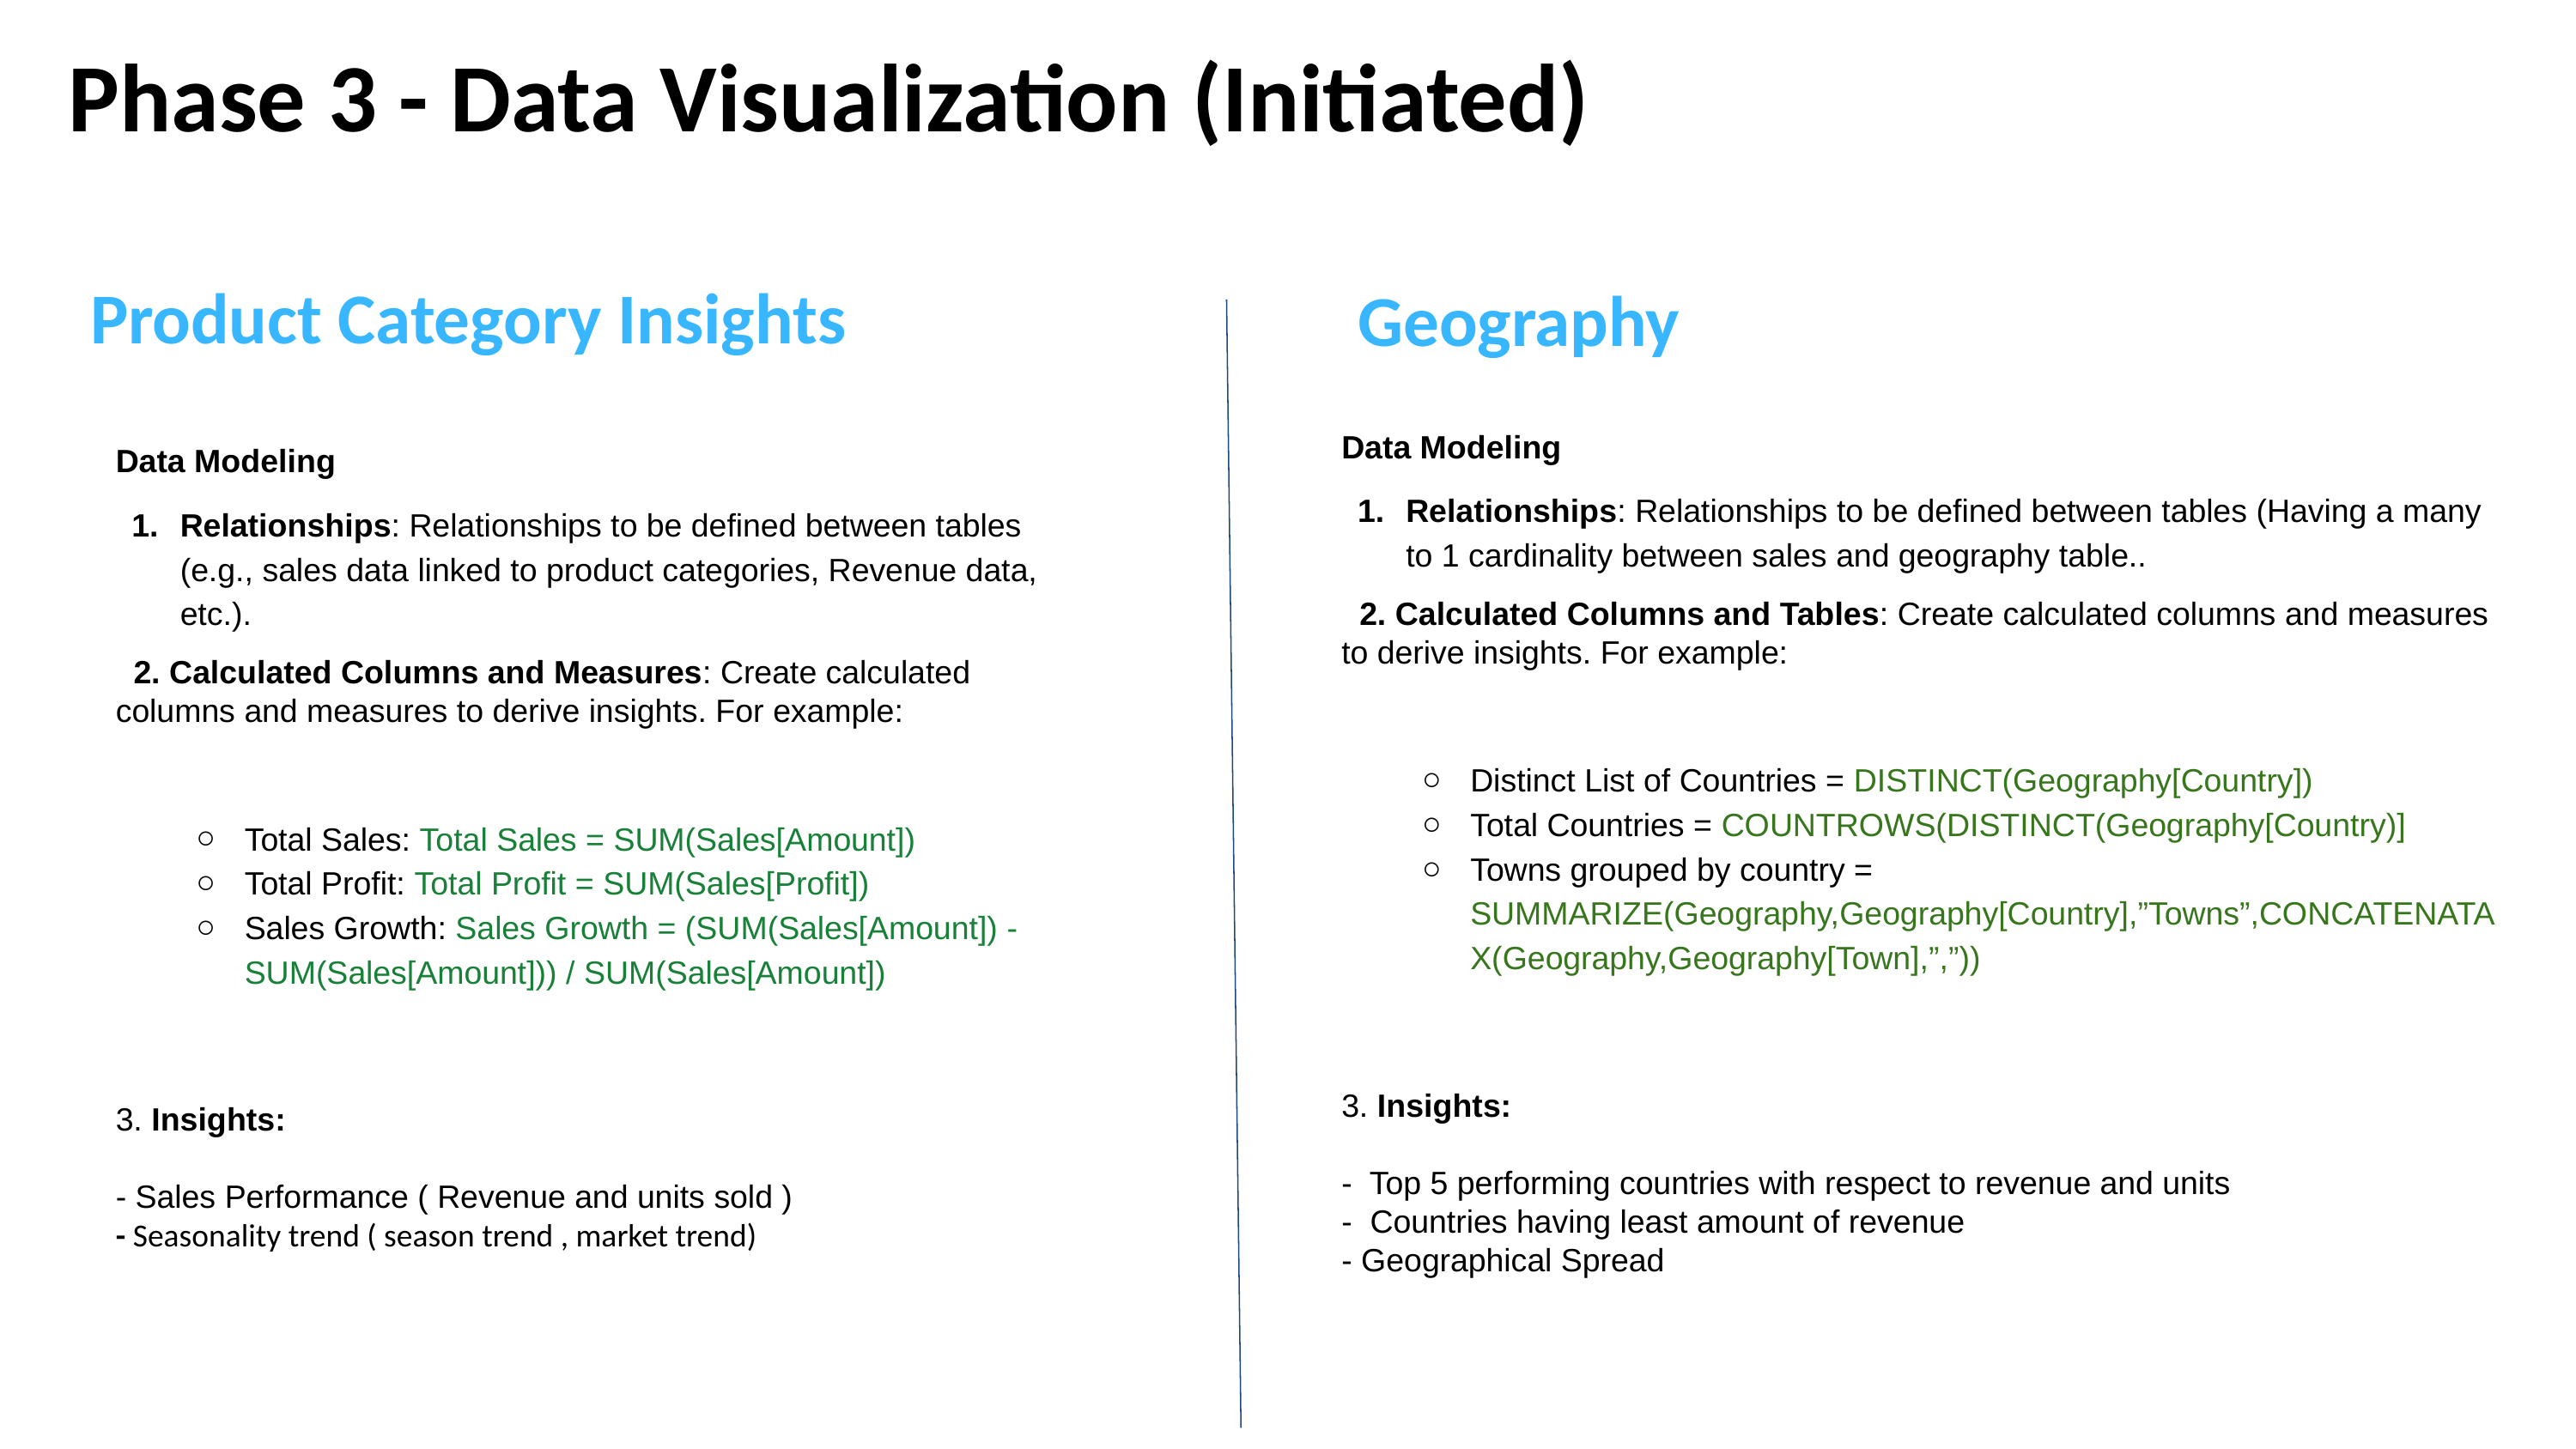

Phase 3 - Data Visualization (Initiated)
Product Category Insights
Geography
# Data Modeling
Relationships: Relationships to be defined between tables (e.g., sales data linked to product categories, Revenue data, etc.).
  2. Calculated Columns and Measures: Create calculated columns and measures to derive insights. For example:

Total Sales: Total Sales = SUM(Sales[Amount])
Total Profit: Total Profit = SUM(Sales[Profit])
Sales Growth: Sales Growth = (SUM(Sales[Amount]) - SUM(Sales[Amount])) / SUM(Sales[Amount])
3. Insights:
- Sales Performance ( Revenue and units sold )
- Seasonality trend ( season trend , market trend)

Data Modeling
Relationships: Relationships to be defined between tables (Having a many to 1 cardinality between sales and geography table..
  2. Calculated Columns and Tables: Create calculated columns and measures to derive insights. For example:

Distinct List of Countries = DISTINCT(Geography[Country])
Total Countries = COUNTROWS(DISTINCT(Geography[Country)]
Towns grouped by country = SUMMARIZE(Geography,Geography[Country],”Towns”,CONCATENATAX(Geography,Geography[Town],”,”))
3. Insights:
-  Top 5 performing countries with respect to revenue and units
-  Countries having least amount of revenue
- Geographical Spread